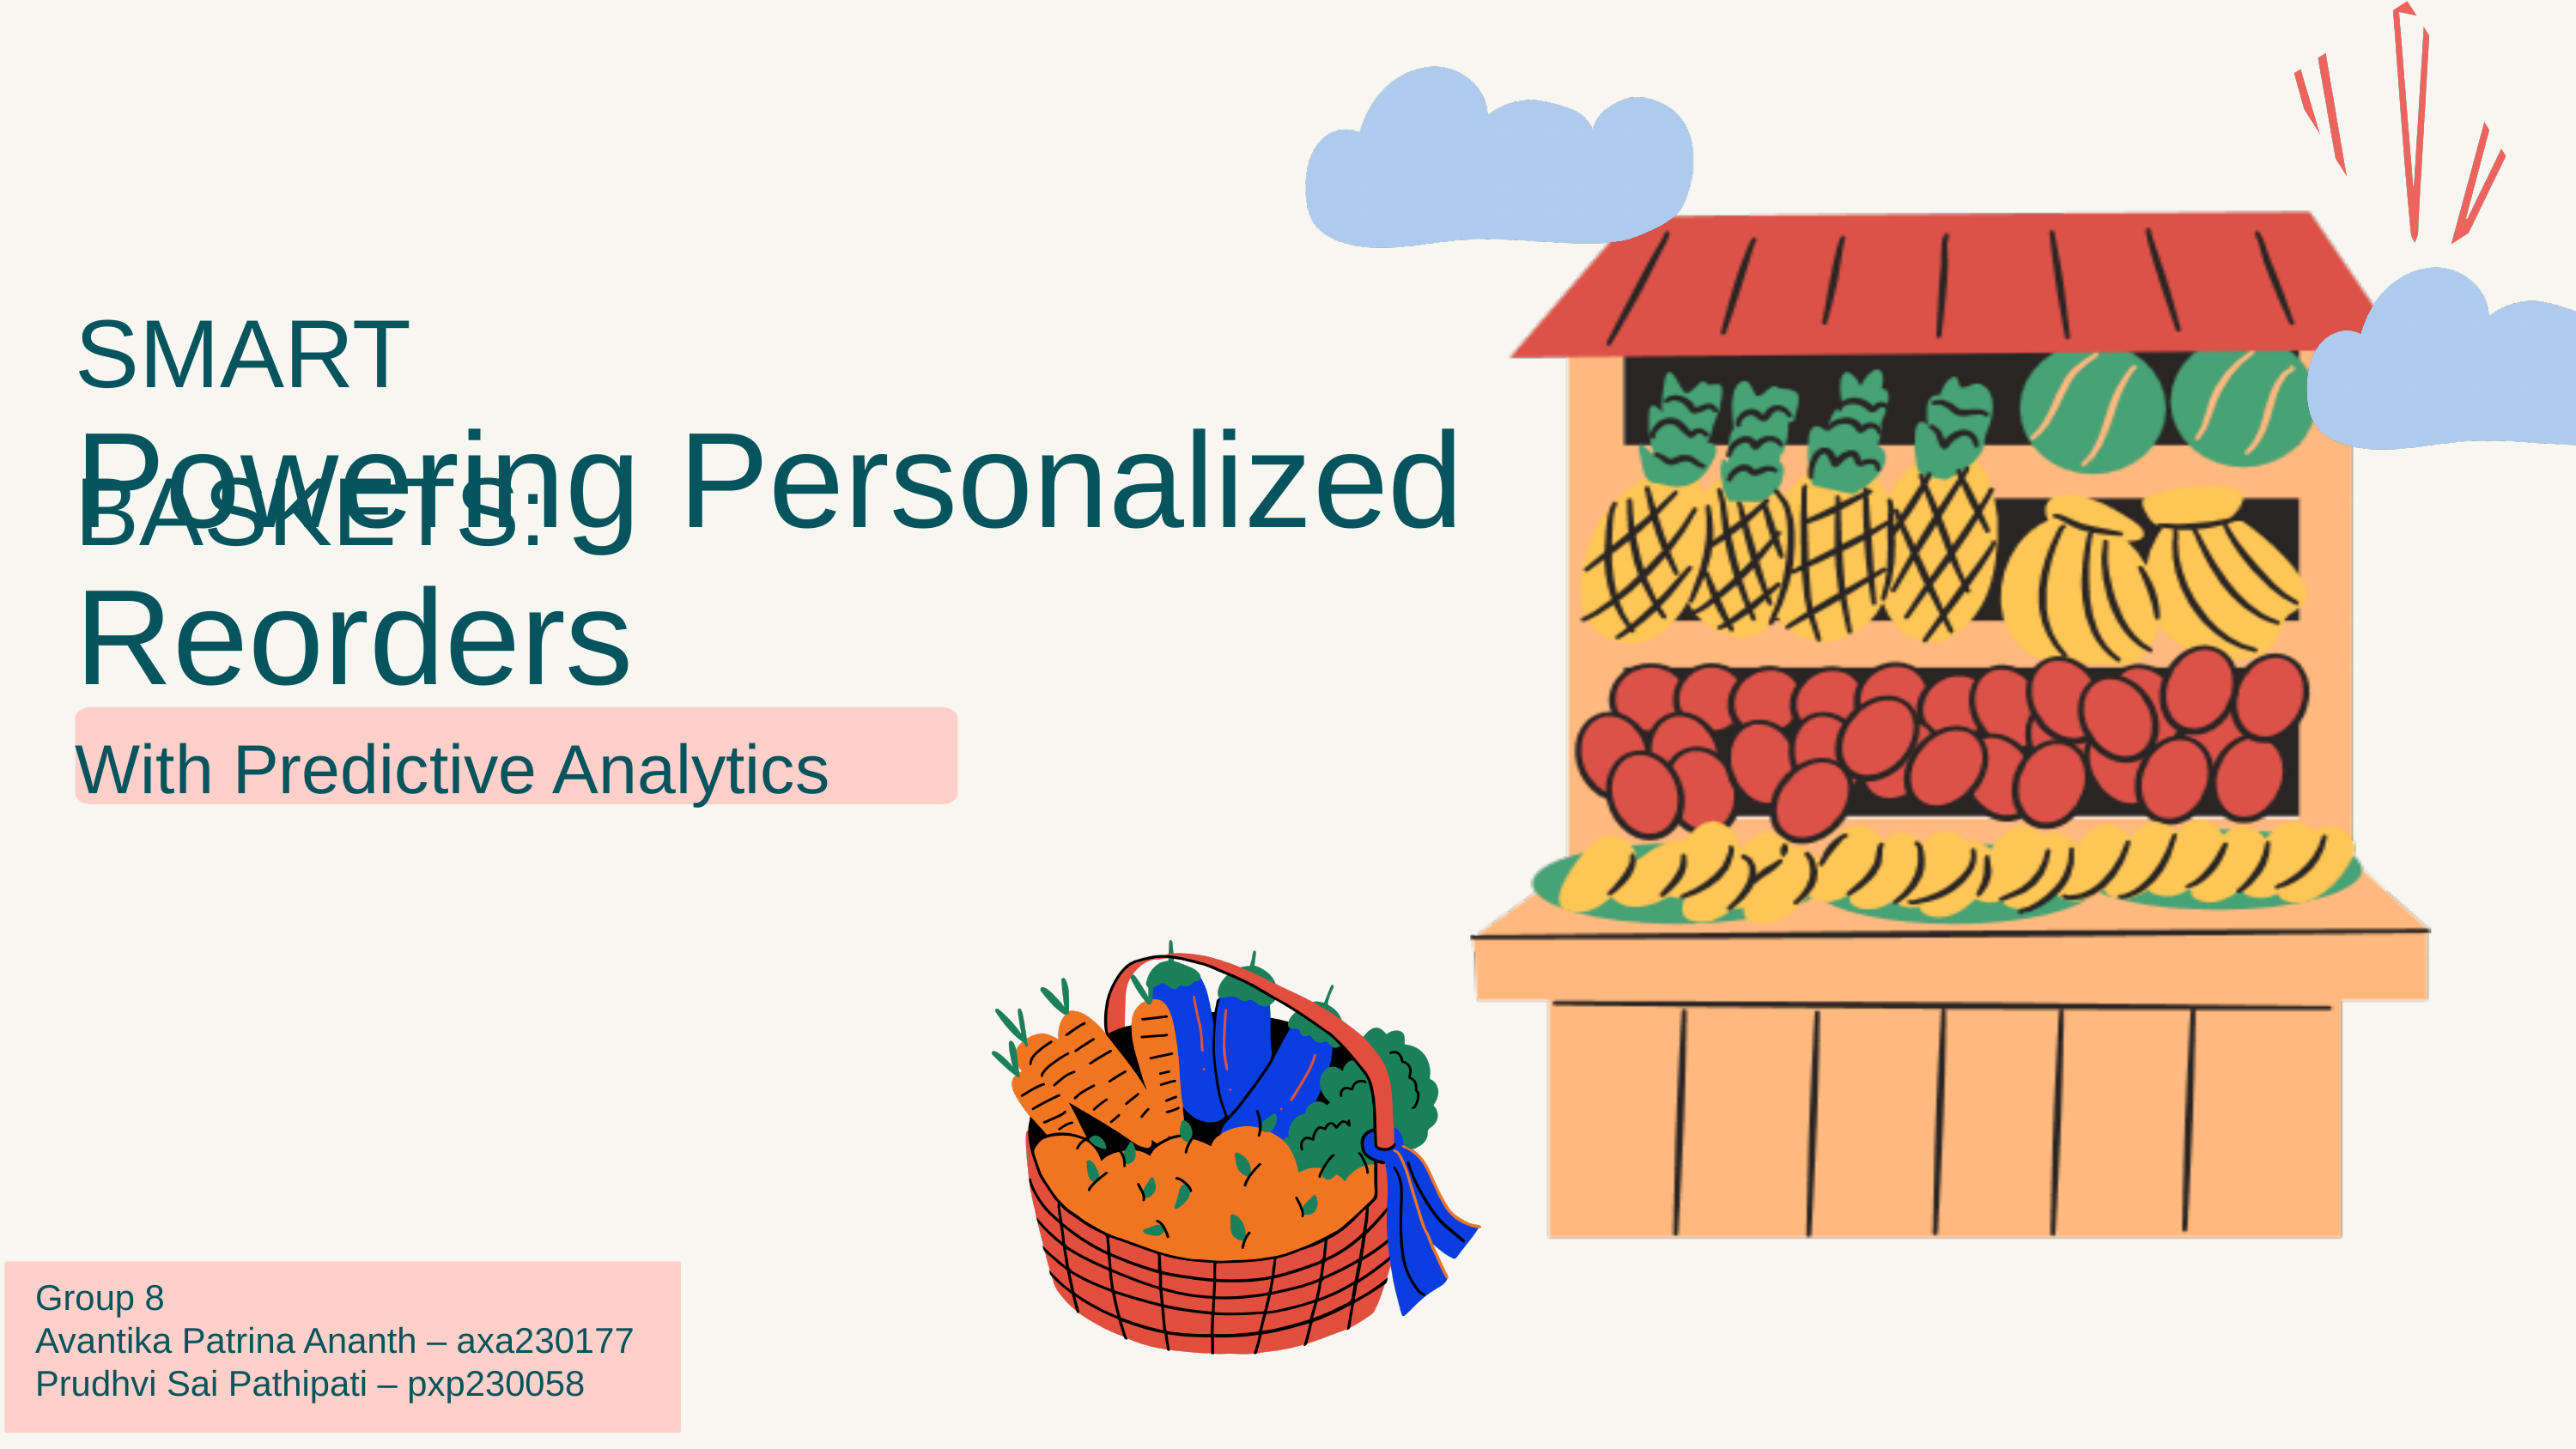

SMART BASKETS:

Powering Personalized Reorders

With Predictive Analytics

Group 8
Avantika Patrina Ananth – axa230177
Prudhvi Sai Pathipati – pxp230058